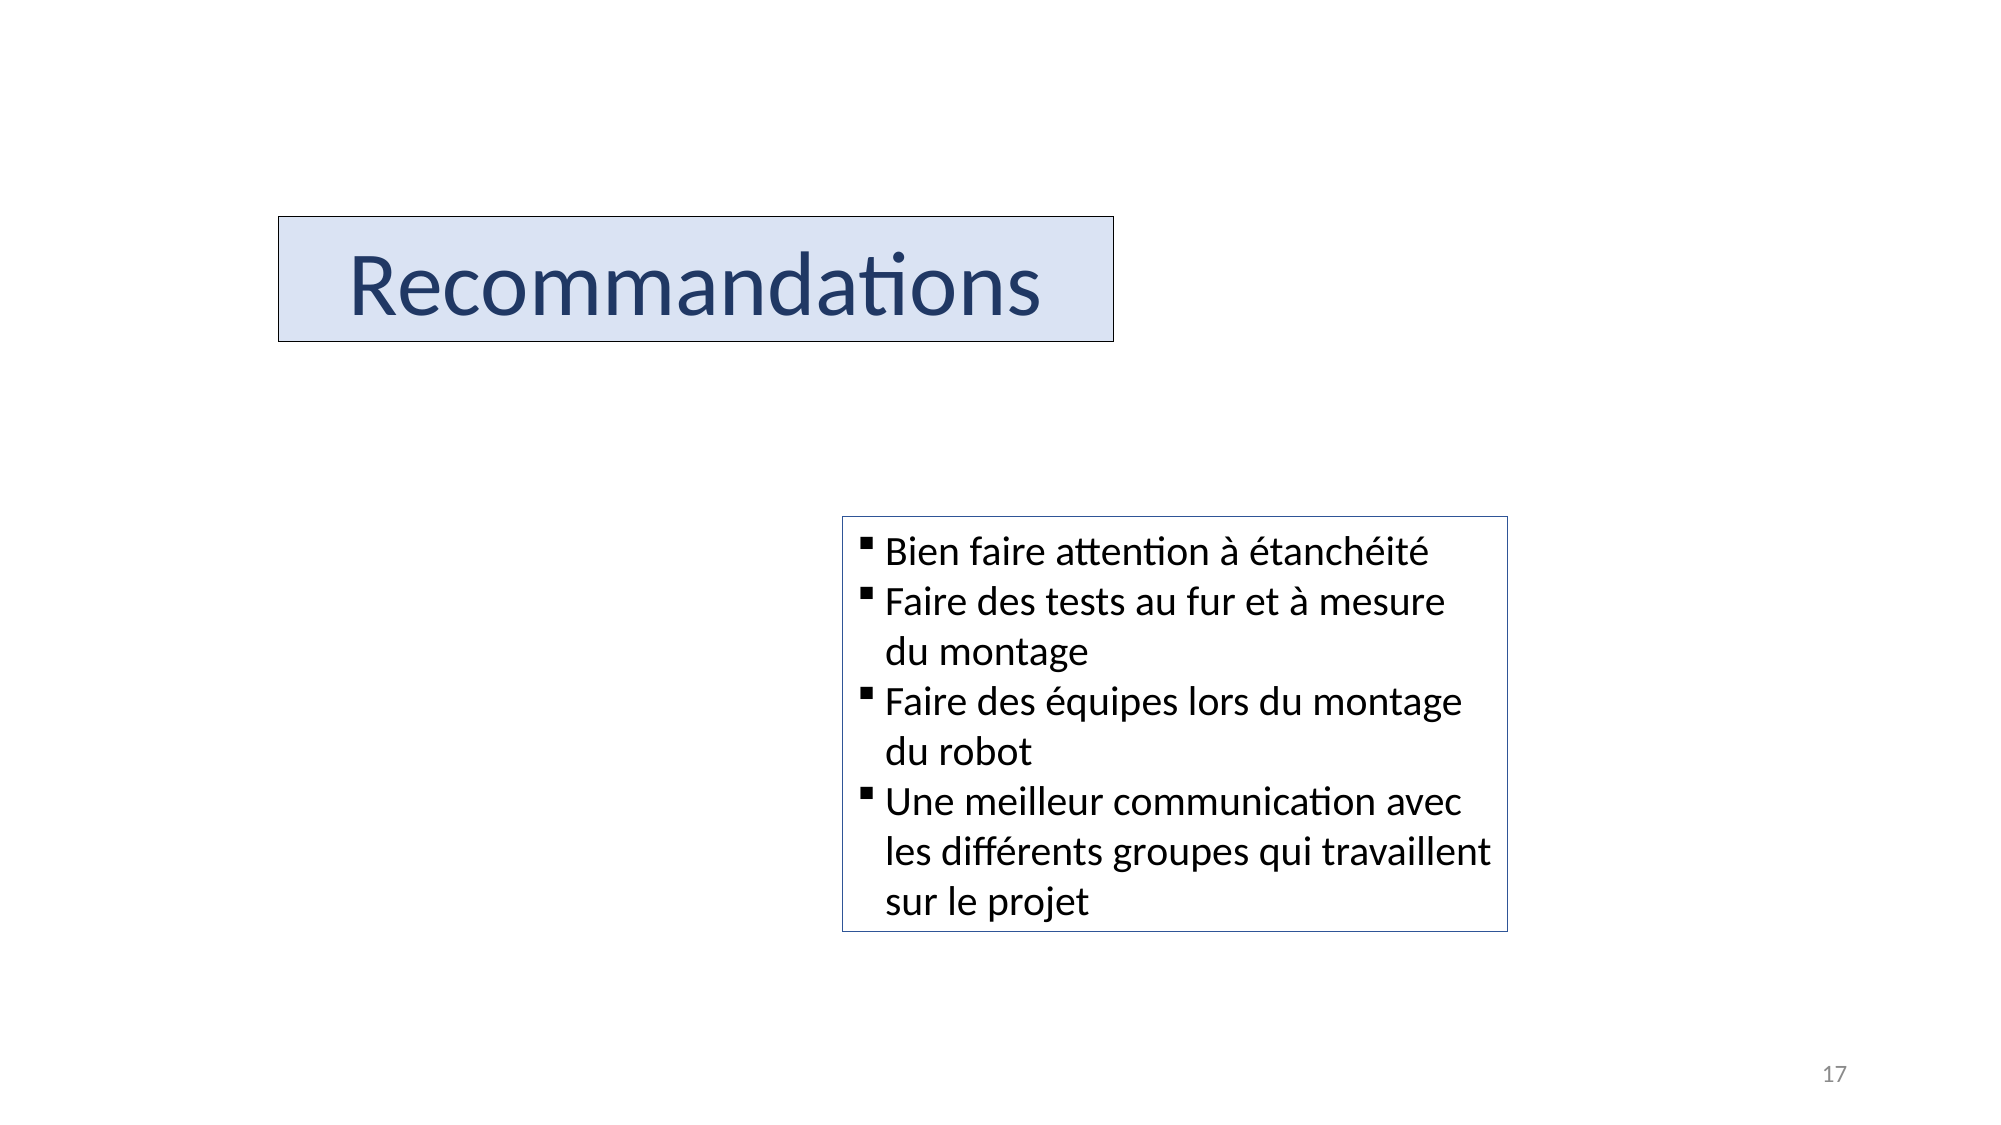

Recommandations
Bien faire attention à étanchéité
Faire des tests au fur et à mesure du montage
Faire des équipes lors du montage du robot
Une meilleur communication avec les différents groupes qui travaillent sur le projet
17